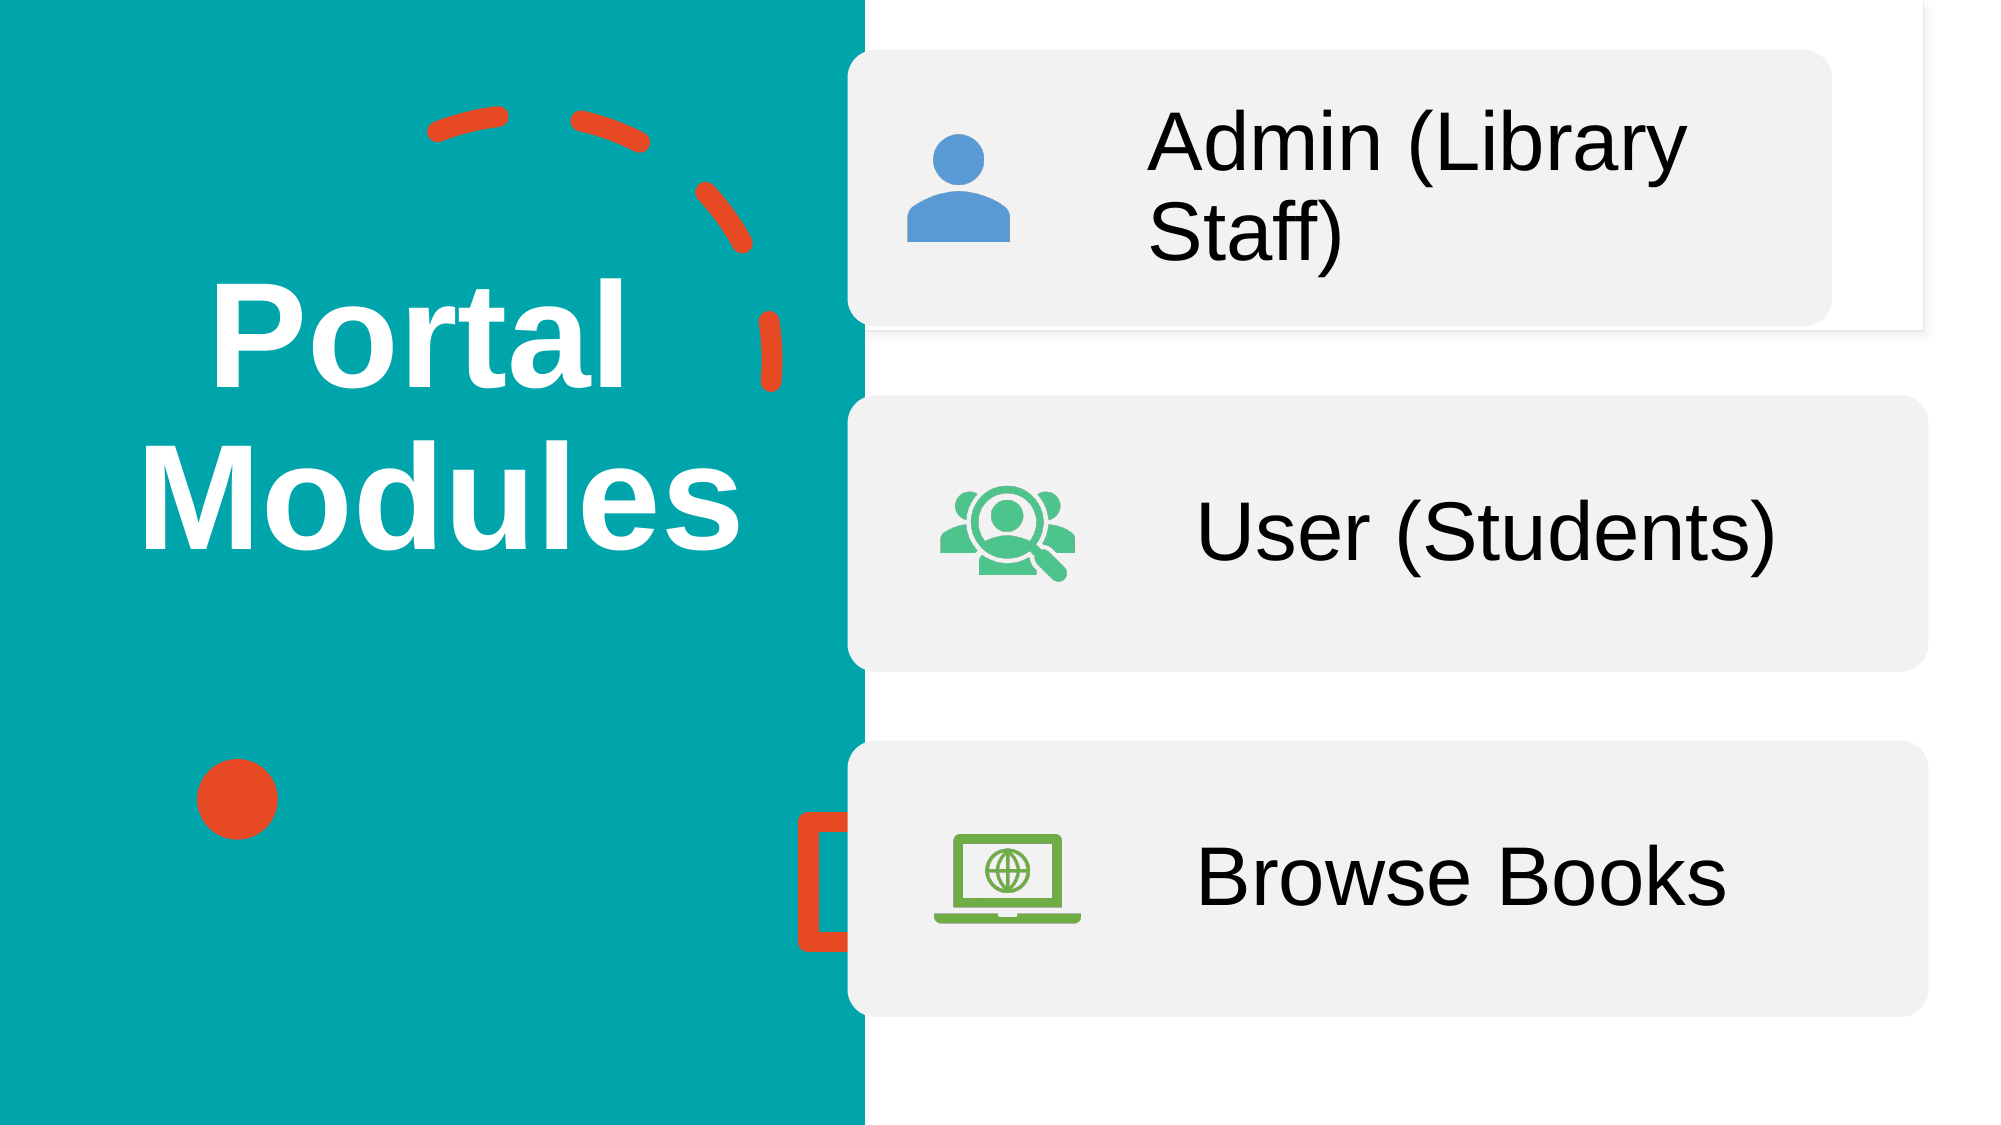

Admin (Library Staff)
User (Students)
Browse Books
#

Portal
Modules